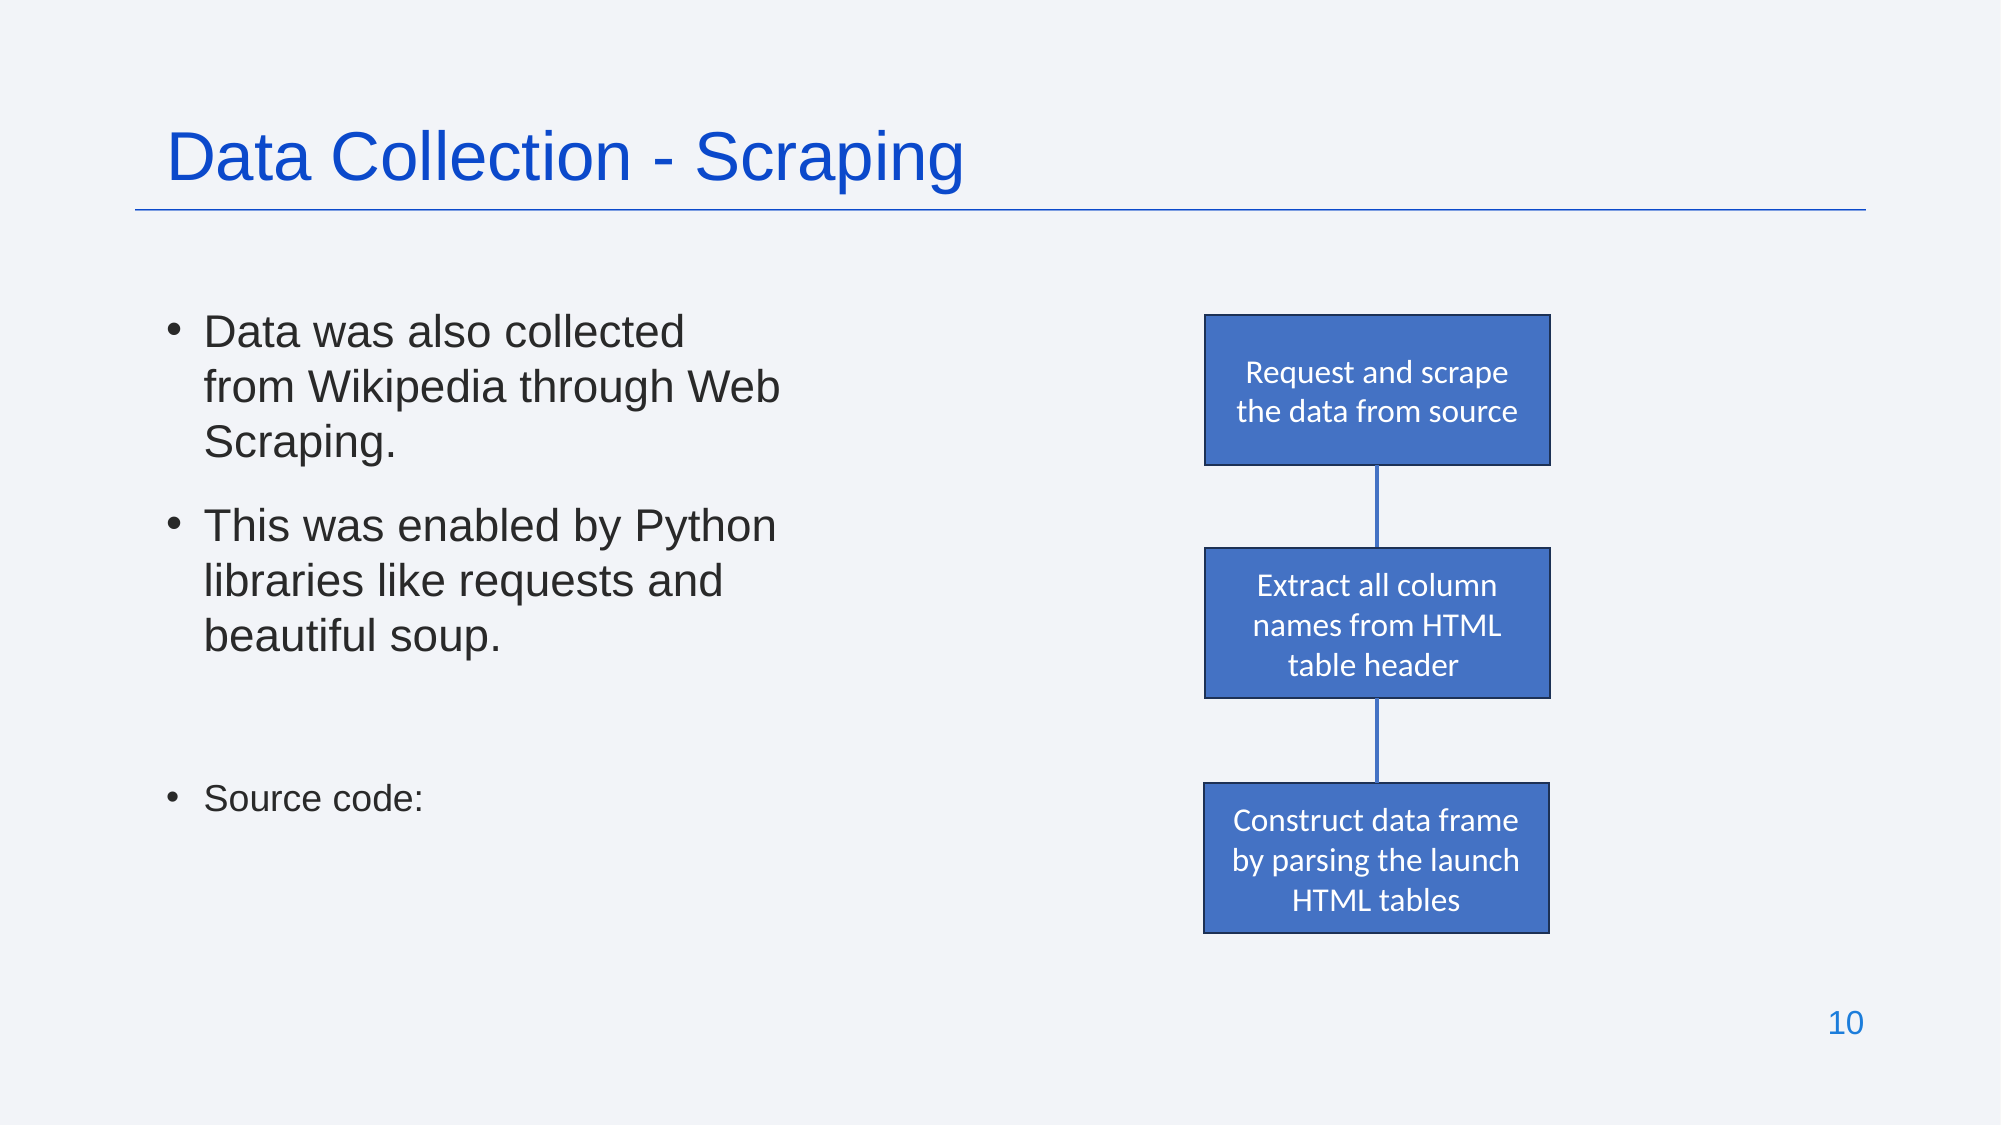

Data Collection - Scraping
Data was also collected from Wikipedia through Web Scraping.
This was enabled by Python libraries like requests and beautiful soup.

Source code:
Request and scrape the data from source
Extract all column names from HTML table header
Construct data frame by parsing the launch HTML tables
10